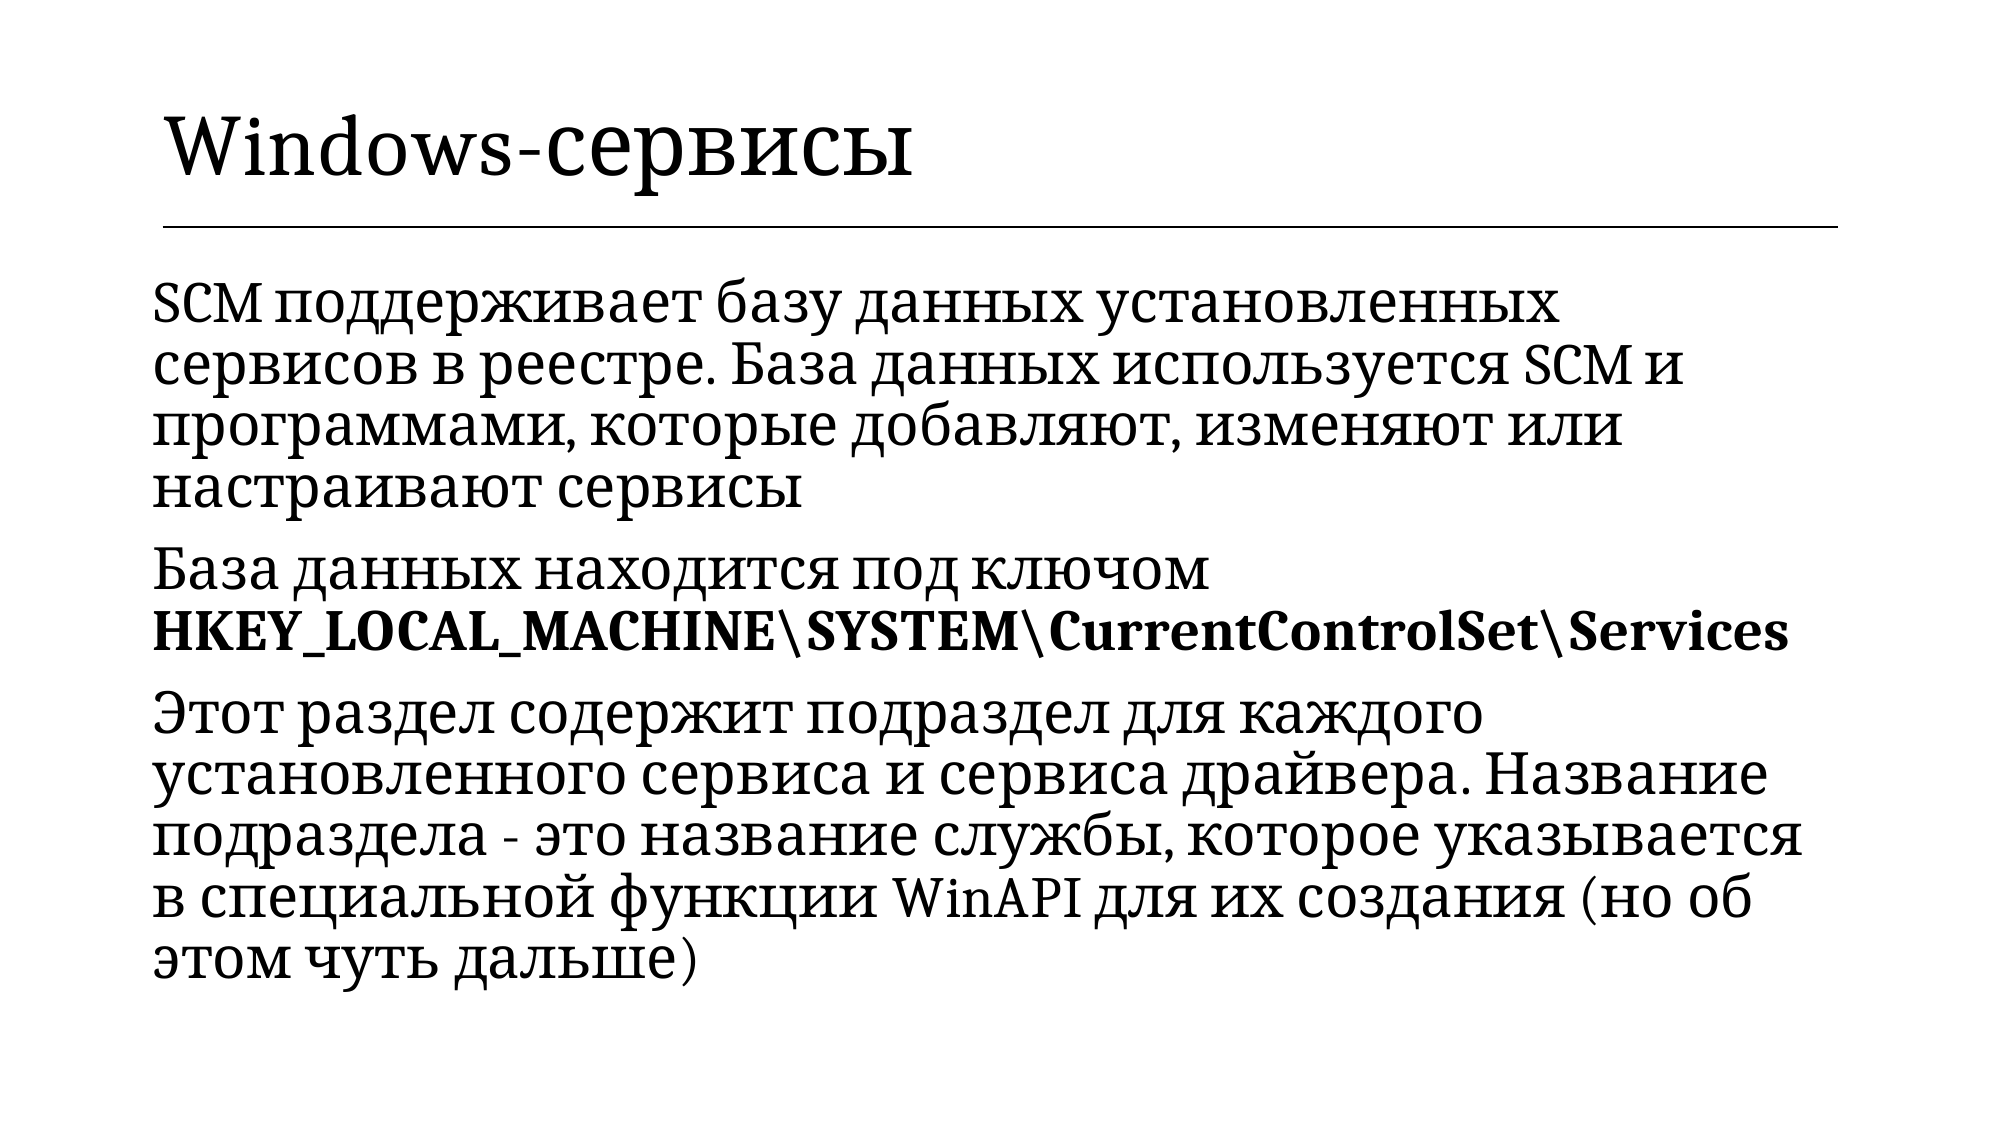

| Windows-сервисы |
| --- |
SCM поддерживает базу данных установленных сервисов в реестре. База данных используется SCM и программами, которые добавляют, изменяют или настраивают сервисы
База данных находится под ключом HKEY_LOCAL_MACHINE\SYSTEM\CurrentControlSet\Services
Этот раздел содержит подраздел для каждого установленного сервиса и сервиса драйвера. Название подраздела - это название службы, которое указывается в специальной функции WinAPI для их создания (но об этом чуть дальше)